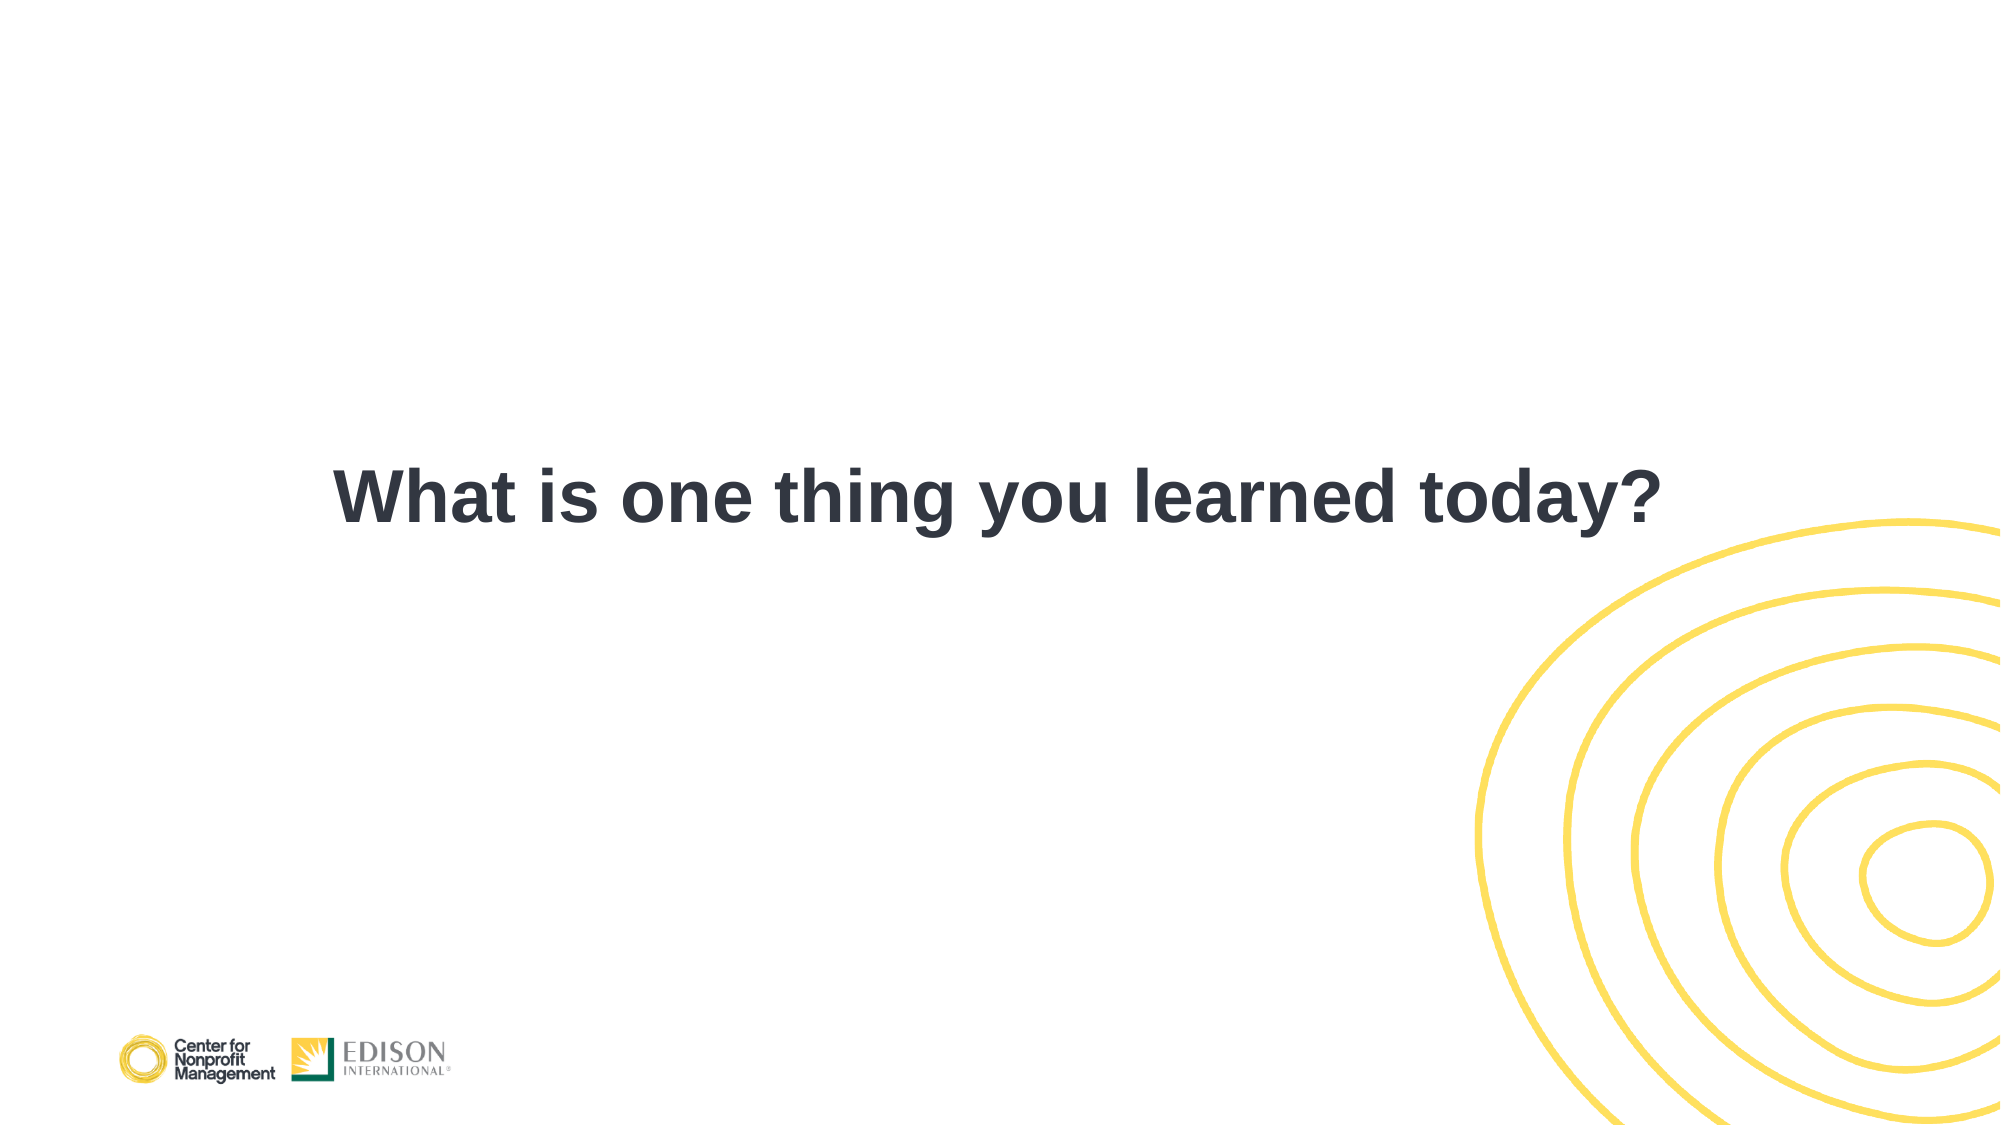

# What is one thing you learned today?